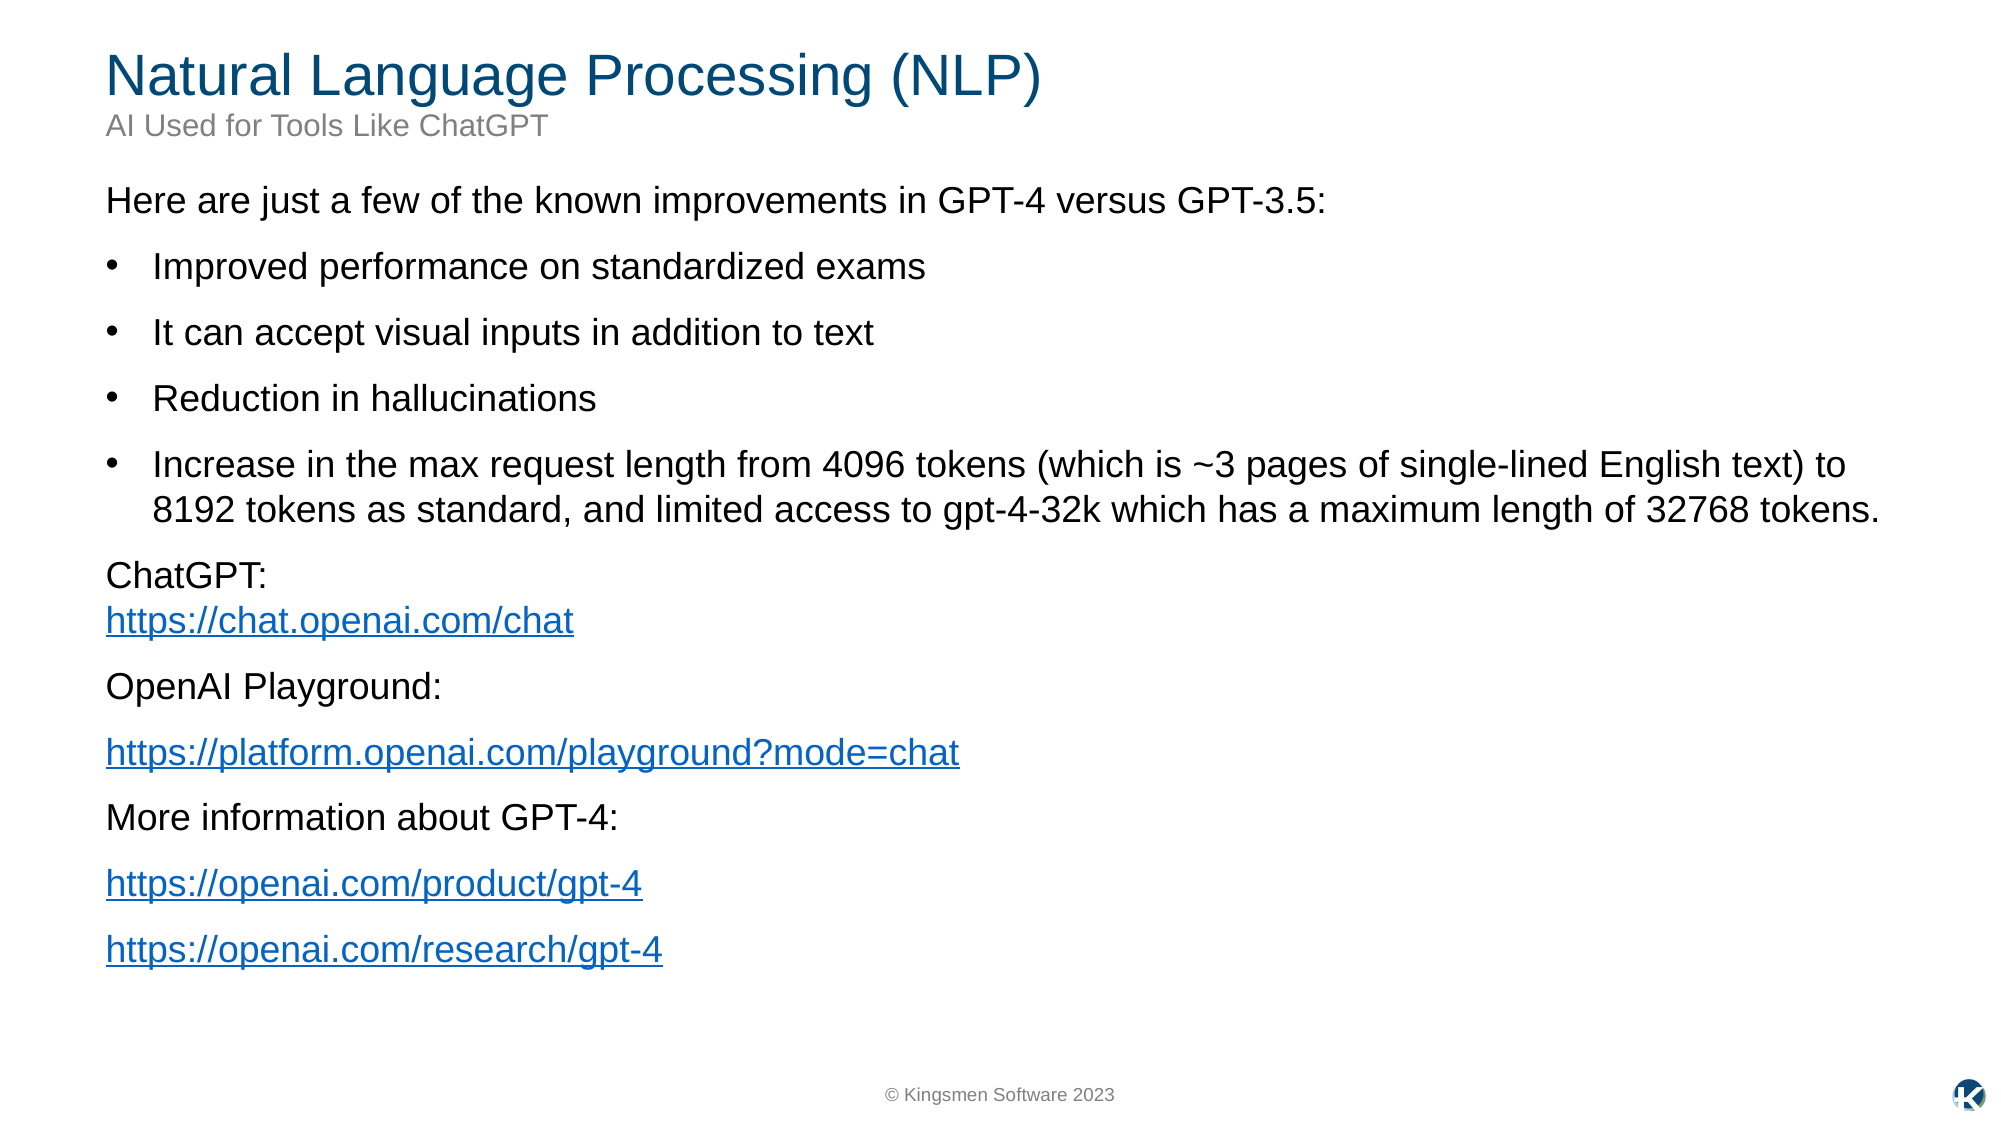

# Natural Language Processing (NLP)
AI Used for Tools Like ChatGPT
Here are just a few of the known improvements in GPT-4 versus GPT-3.5:
Improved performance on standardized exams
It can accept visual inputs in addition to text
Reduction in hallucinations
Increase in the max request length from 4096 tokens (which is ~3 pages of single-lined English text) to 8192 tokens as standard, and limited access to gpt-4-32k which has a maximum length of 32768 tokens.
ChatGPT:
https://chat.openai.com/chat
OpenAI Playground:
https://platform.openai.com/playground?mode=chat
More information about GPT-4:
https://openai.com/product/gpt-4
https://openai.com/research/gpt-4